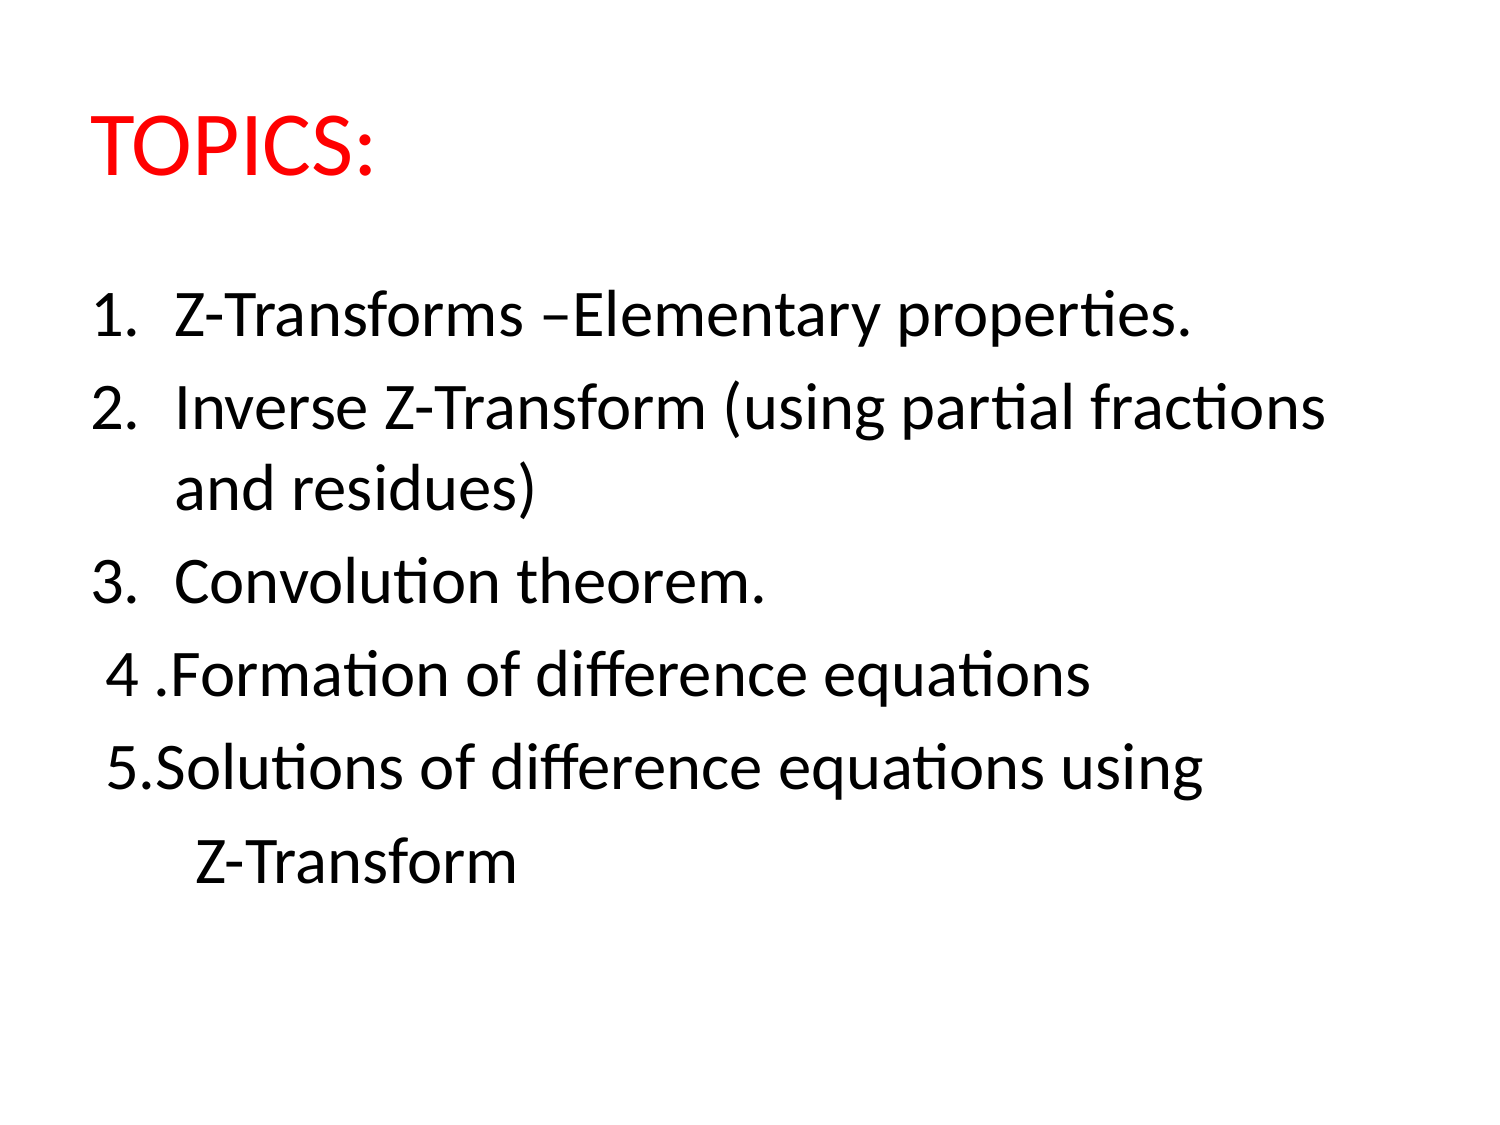

# TOPICS:
Z-Transforms –Elementary properties.
Inverse Z-Transform (using partial fractions and residues)
Convolution theorem.
 4 .Formation of difference equations
 5.Solutions of difference equations using
       Z-Transform